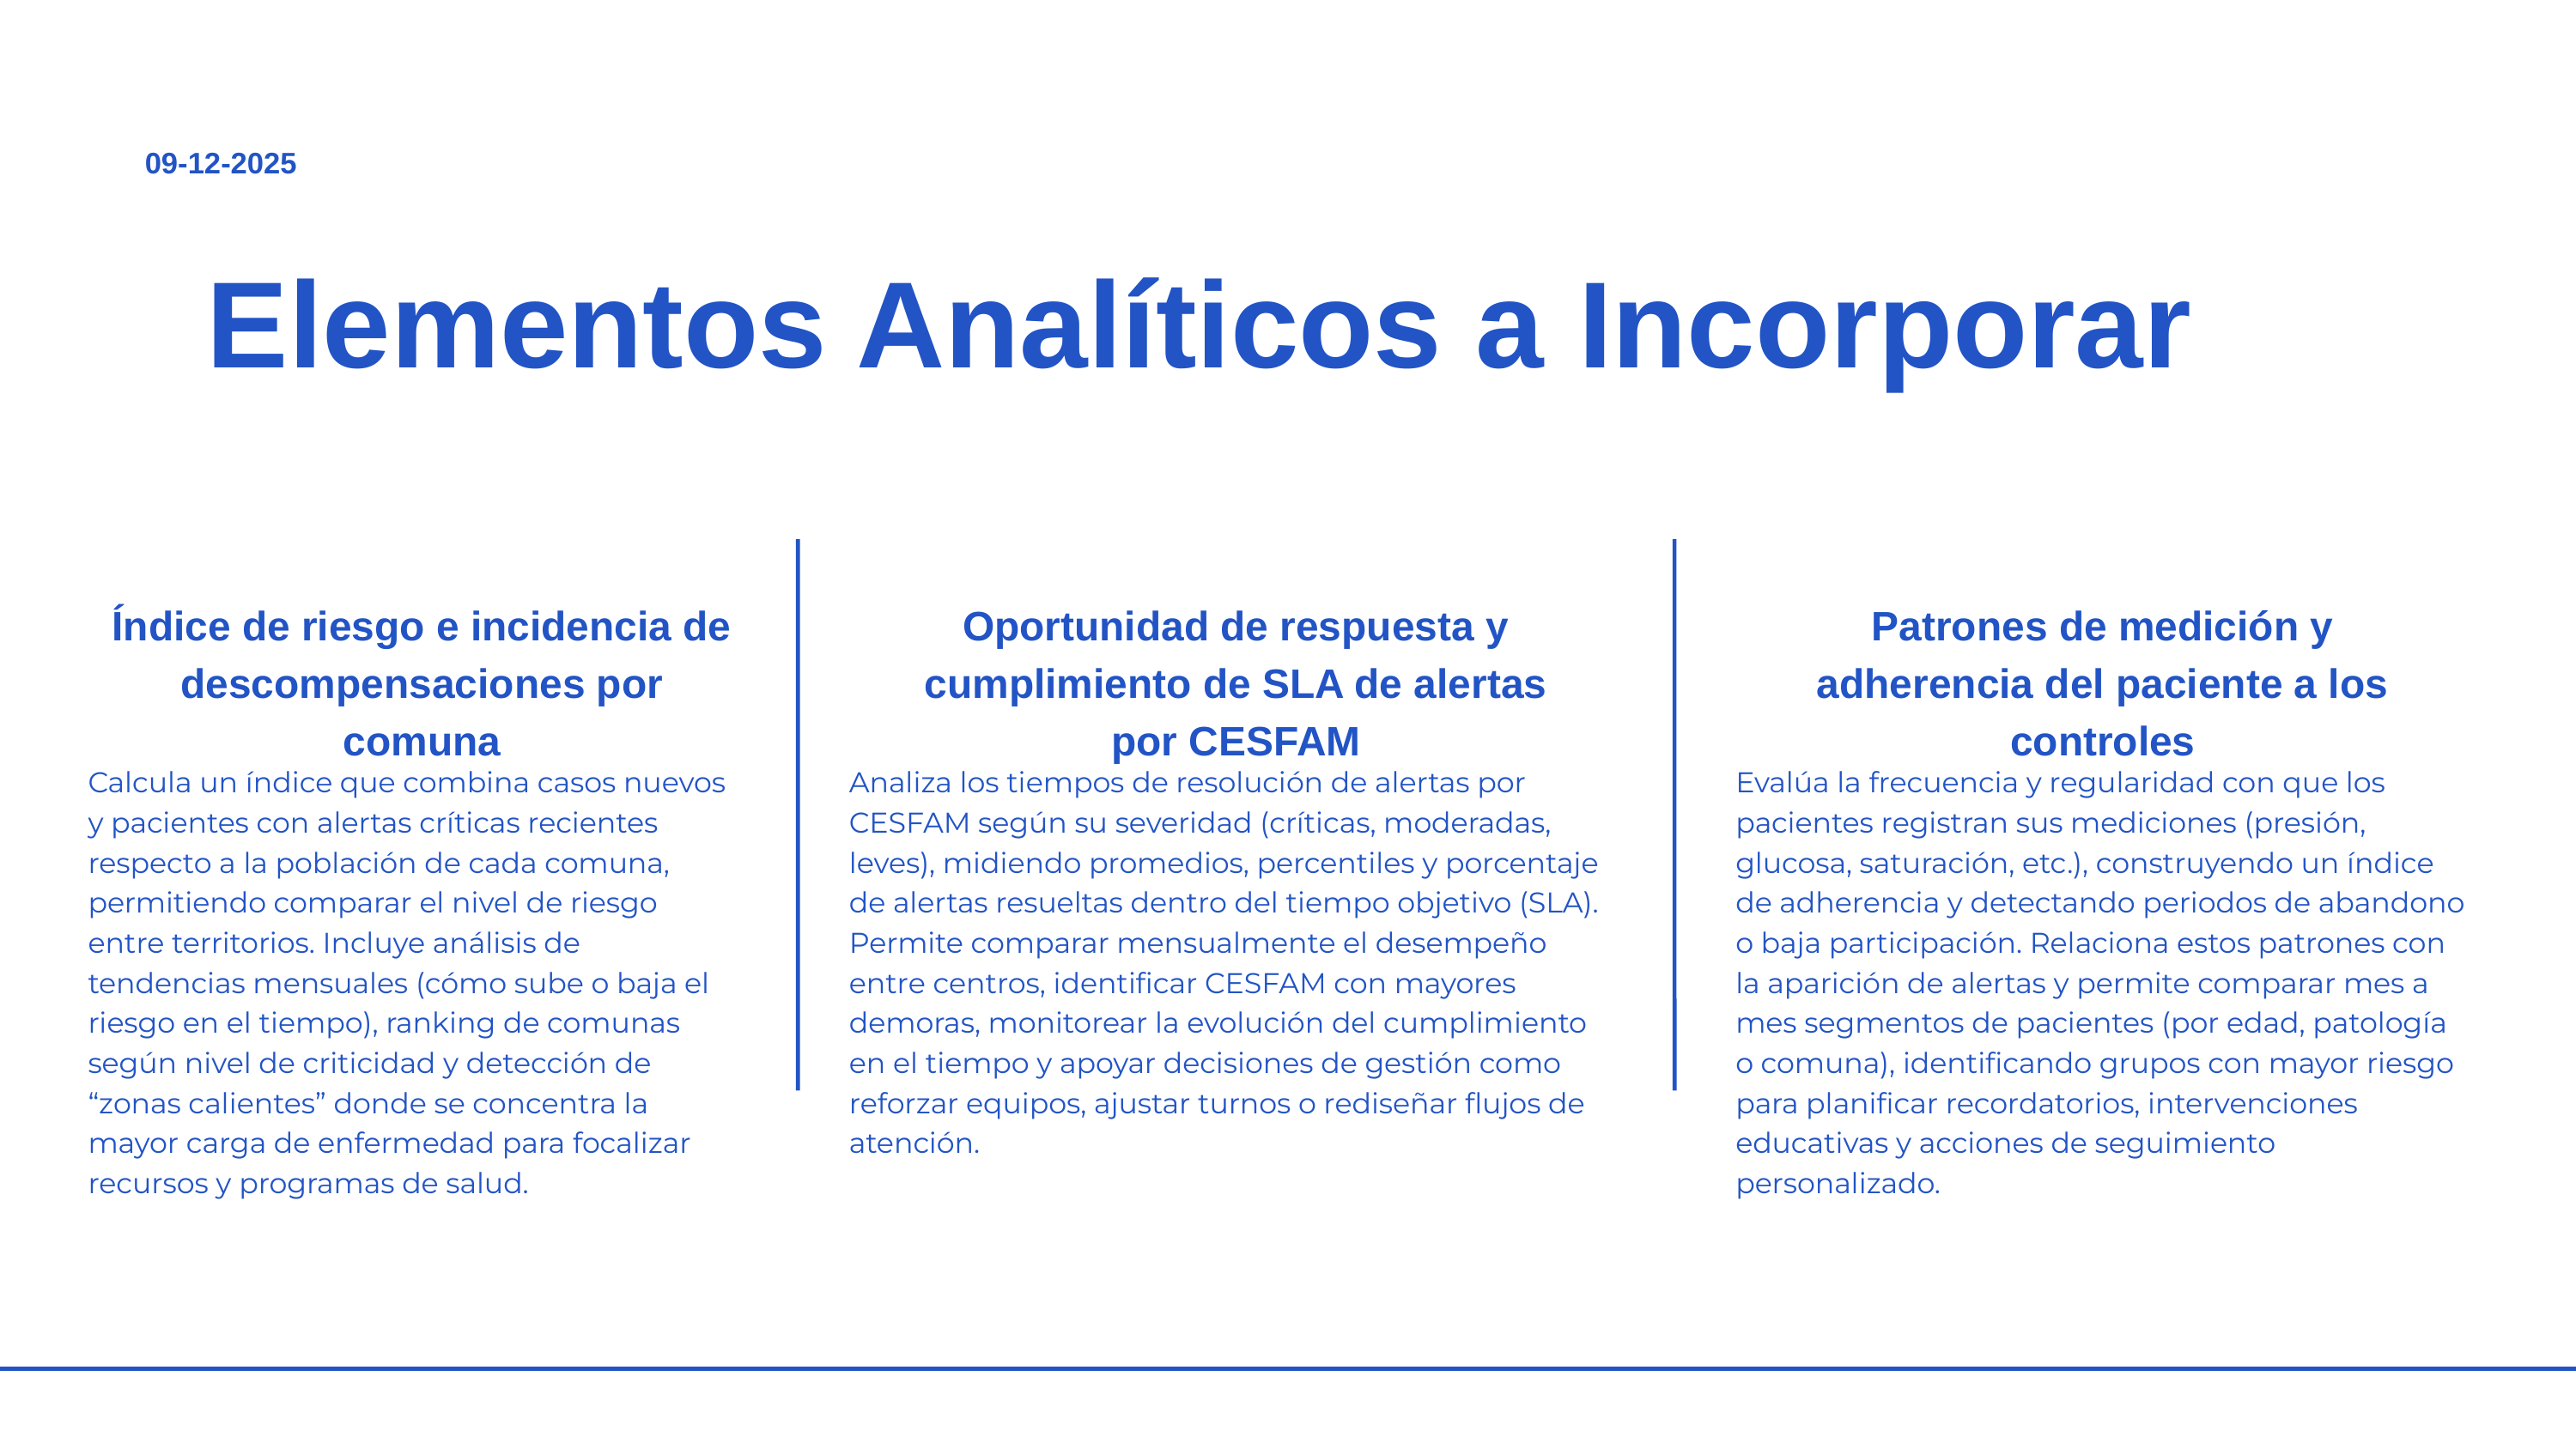

09-12-2025
Elementos Analíticos a Incorporar

Índice de riesgo e incidencia de descompensaciones por comuna
Oportunidad de respuesta y cumplimiento de SLA de alertas por CESFAM
Patrones de medición y adherencia del paciente a los controles
Calcula un índice que combina casos nuevos y pacientes con alertas críticas recientes respecto a la población de cada comuna, permitiendo comparar el nivel de riesgo entre territorios. Incluye análisis de tendencias mensuales (cómo sube o baja el riesgo en el tiempo), ranking de comunas según nivel de criticidad y detección de “zonas calientes” donde se concentra la mayor carga de enfermedad para focalizar recursos y programas de salud.
Analiza los tiempos de resolución de alertas por CESFAM según su severidad (críticas, moderadas, leves), midiendo promedios, percentiles y porcentaje de alertas resueltas dentro del tiempo objetivo (SLA). Permite comparar mensualmente el desempeño entre centros, identificar CESFAM con mayores demoras, monitorear la evolución del cumplimiento en el tiempo y apoyar decisiones de gestión como reforzar equipos, ajustar turnos o rediseñar flujos de atención.
Evalúa la frecuencia y regularidad con que los pacientes registran sus mediciones (presión, glucosa, saturación, etc.), construyendo un índice de adherencia y detectando periodos de abandono o baja participación. Relaciona estos patrones con la aparición de alertas y permite comparar mes a mes segmentos de pacientes (por edad, patología o comuna), identificando grupos con mayor riesgo para planificar recordatorios, intervenciones educativas y acciones de seguimiento personalizado.